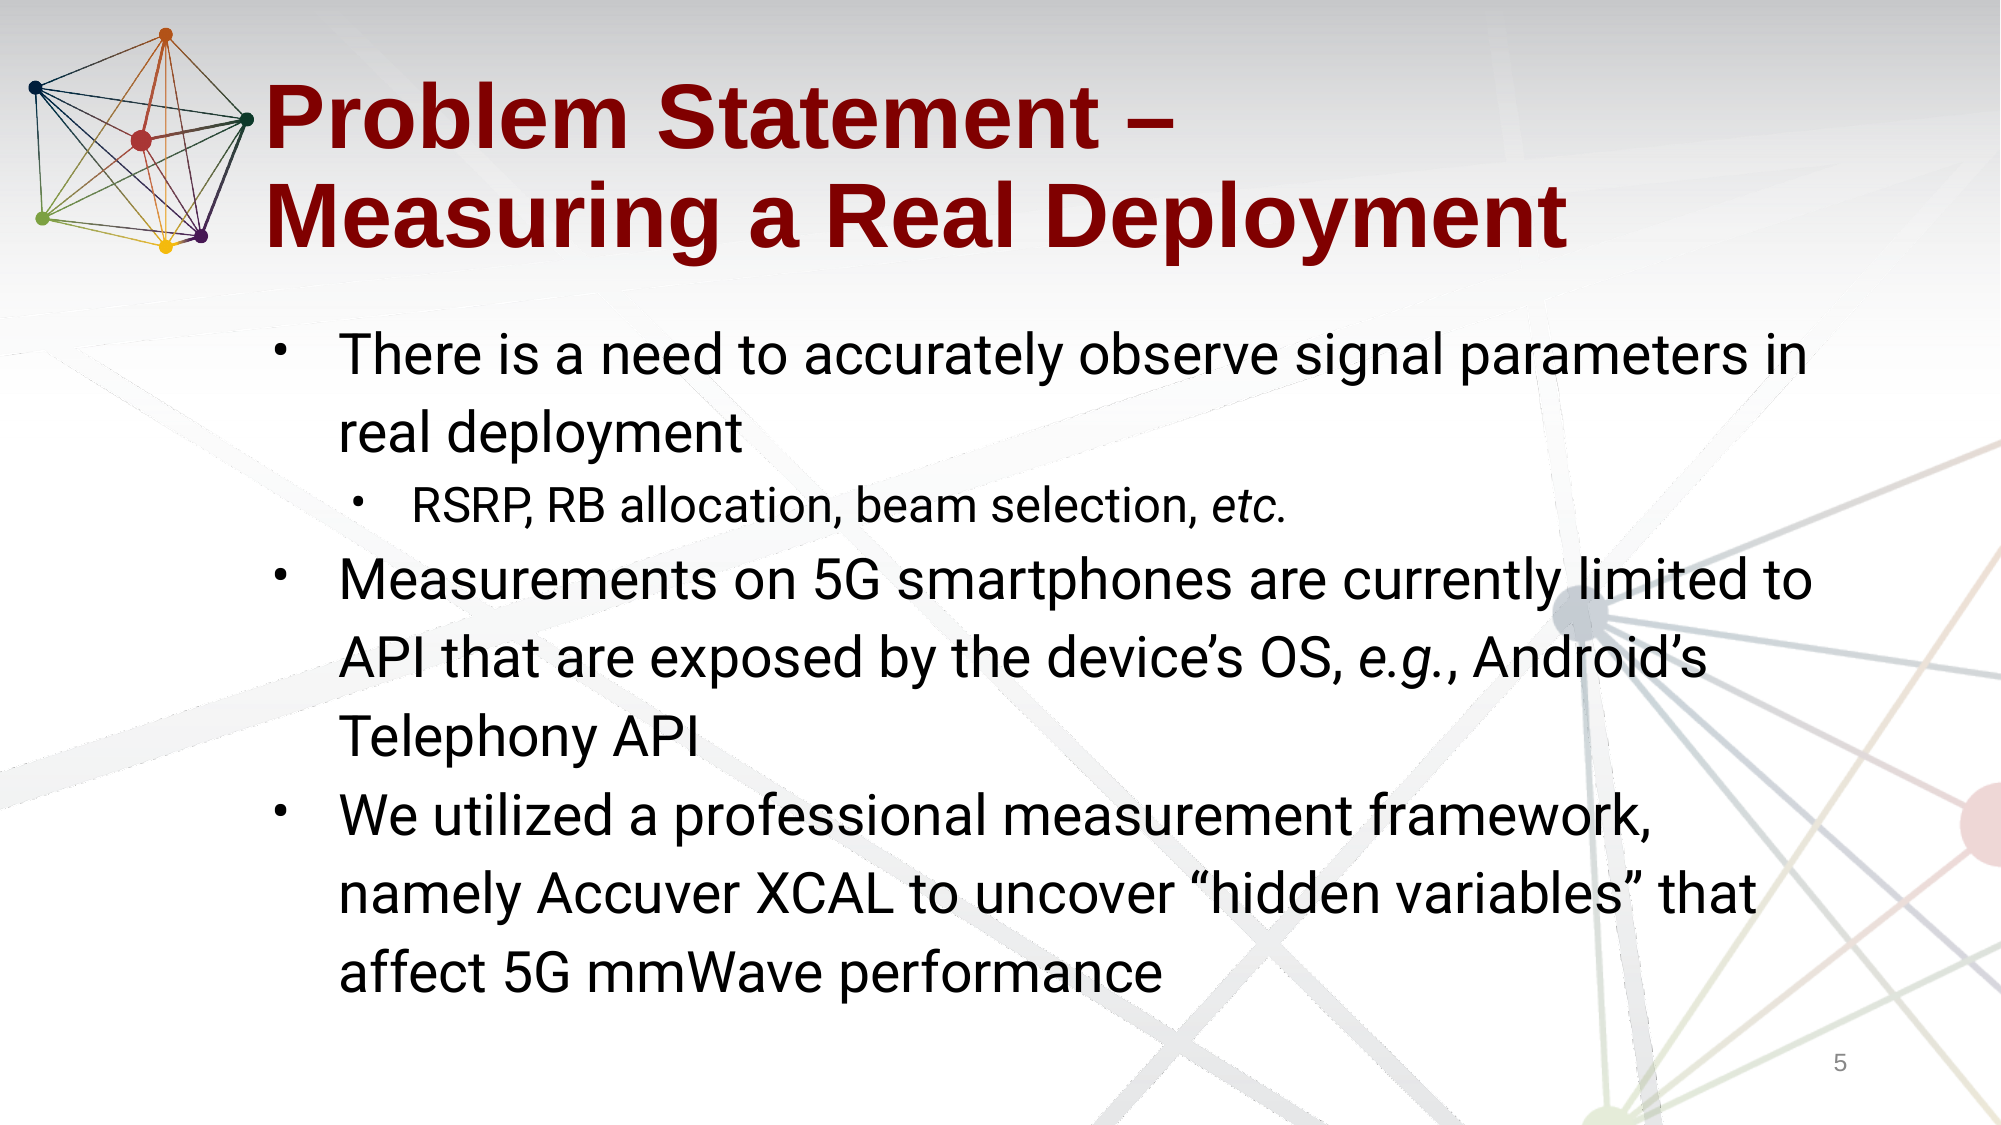

# Problem Statement – Measuring a Real Deployment
There is a need to accurately observe signal parameters in real deployment
RSRP, RB allocation, beam selection, etc.
Measurements on 5G smartphones are currently limited to API that are exposed by the device’s OS, e.g., Android’s Telephony API
We utilized a professional measurement framework, namely Accuver XCAL to uncover “hidden variables” that affect 5G mmWave performance
5